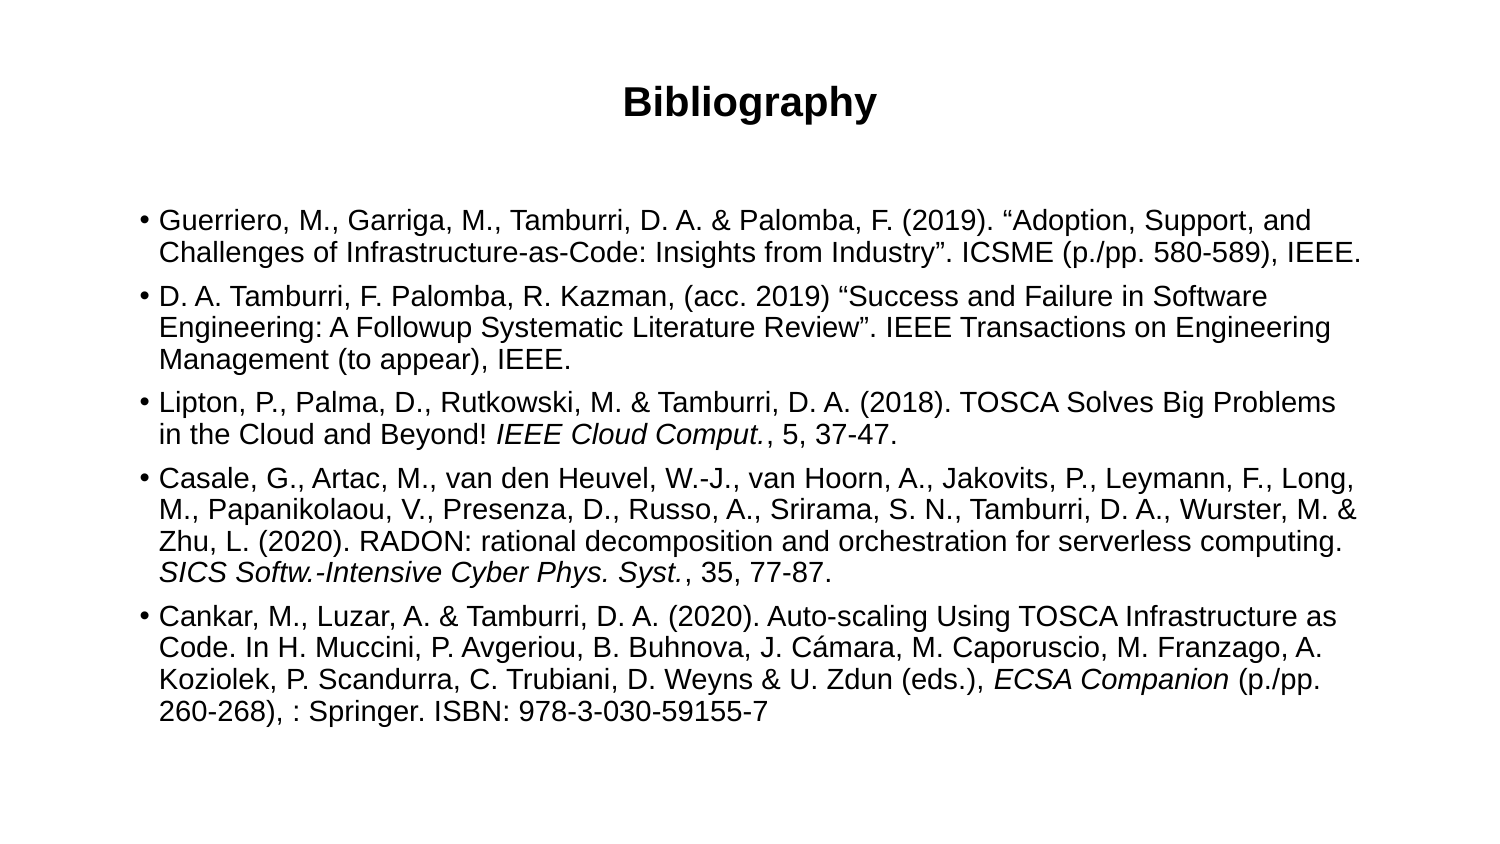

# Bibliography
Guerriero, M., Garriga, M., Tamburri, D. A. & Palomba, F. (2019). “Adoption, Support, and Challenges of Infrastructure-as-Code: Insights from Industry”. ICSME (p./pp. 580-589), IEEE.
D. A. Tamburri, F. Palomba, R. Kazman, (acc. 2019) “Success and Failure in Software Engineering: A Followup Systematic Literature Review”. IEEE Transactions on Engineering Management (to appear), IEEE.
Lipton, P., Palma, D., Rutkowski, M. & Tamburri, D. A. (2018). TOSCA Solves Big Problems in the Cloud and Beyond! IEEE Cloud Comput., 5, 37-47.
Casale, G., Artac, M., van den Heuvel, W.-J., van Hoorn, A., Jakovits, P., Leymann, F., Long, M., Papanikolaou, V., Presenza, D., Russo, A., Srirama, S. N., Tamburri, D. A., Wurster, M. & Zhu, L. (2020). RADON: rational decomposition and orchestration for serverless computing. SICS Softw.-Intensive Cyber Phys. Syst., 35, 77-87.
Cankar, M., Luzar, A. & Tamburri, D. A. (2020). Auto-scaling Using TOSCA Infrastructure as Code. In H. Muccini, P. Avgeriou, B. Buhnova, J. Cámara, M. Caporuscio, M. Franzago, A. Koziolek, P. Scandurra, C. Trubiani, D. Weyns & U. Zdun (eds.), ECSA Companion (p./pp. 260-268), : Springer. ISBN: 978-3-030-59155-7